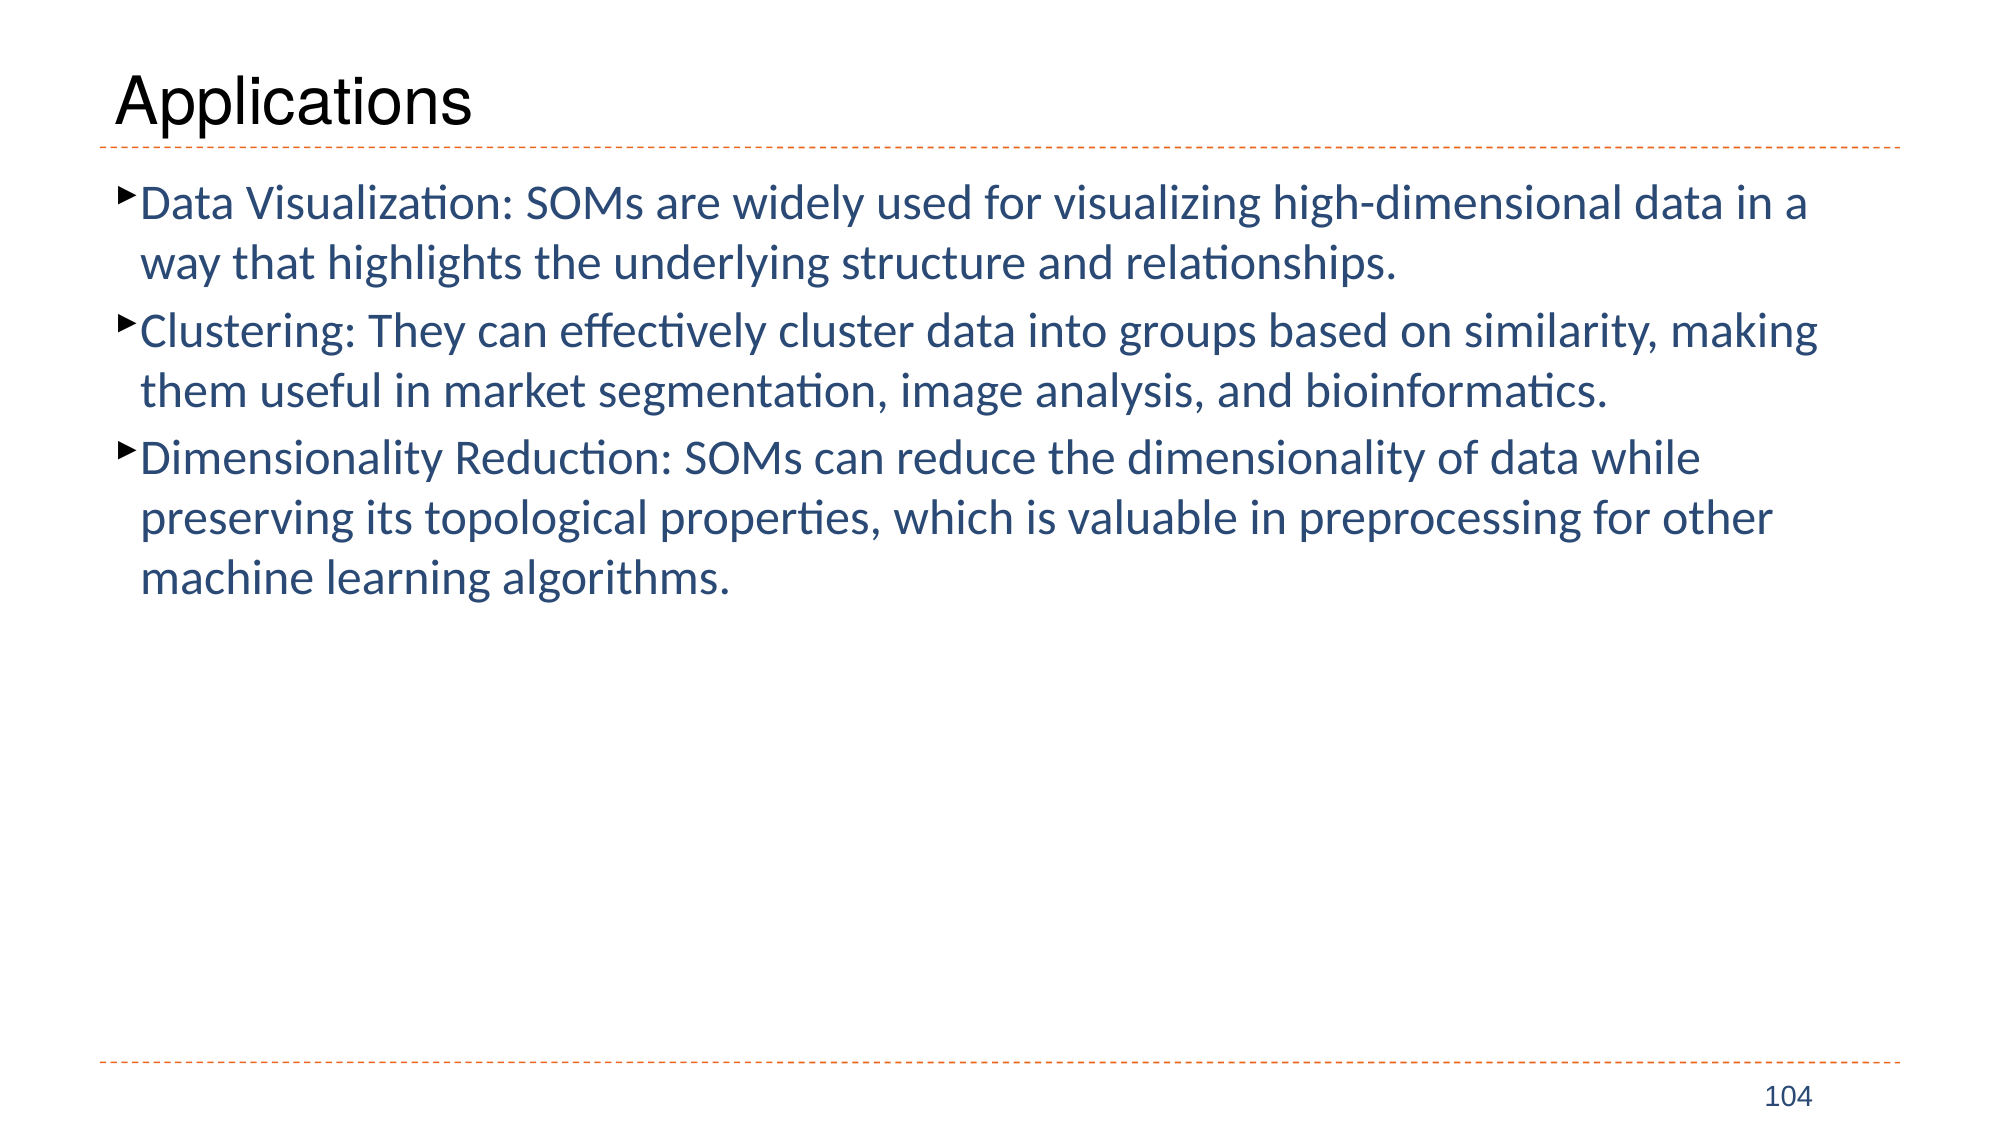

# Applications
Data Visualization: SOMs are widely used for visualizing high-dimensional data in a way that highlights the underlying structure and relationships.
Clustering: They can effectively cluster data into groups based on similarity, making them useful in market segmentation, image analysis, and bioinformatics.
Dimensionality Reduction: SOMs can reduce the dimensionality of data while preserving its topological properties, which is valuable in preprocessing for other machine learning algorithms.